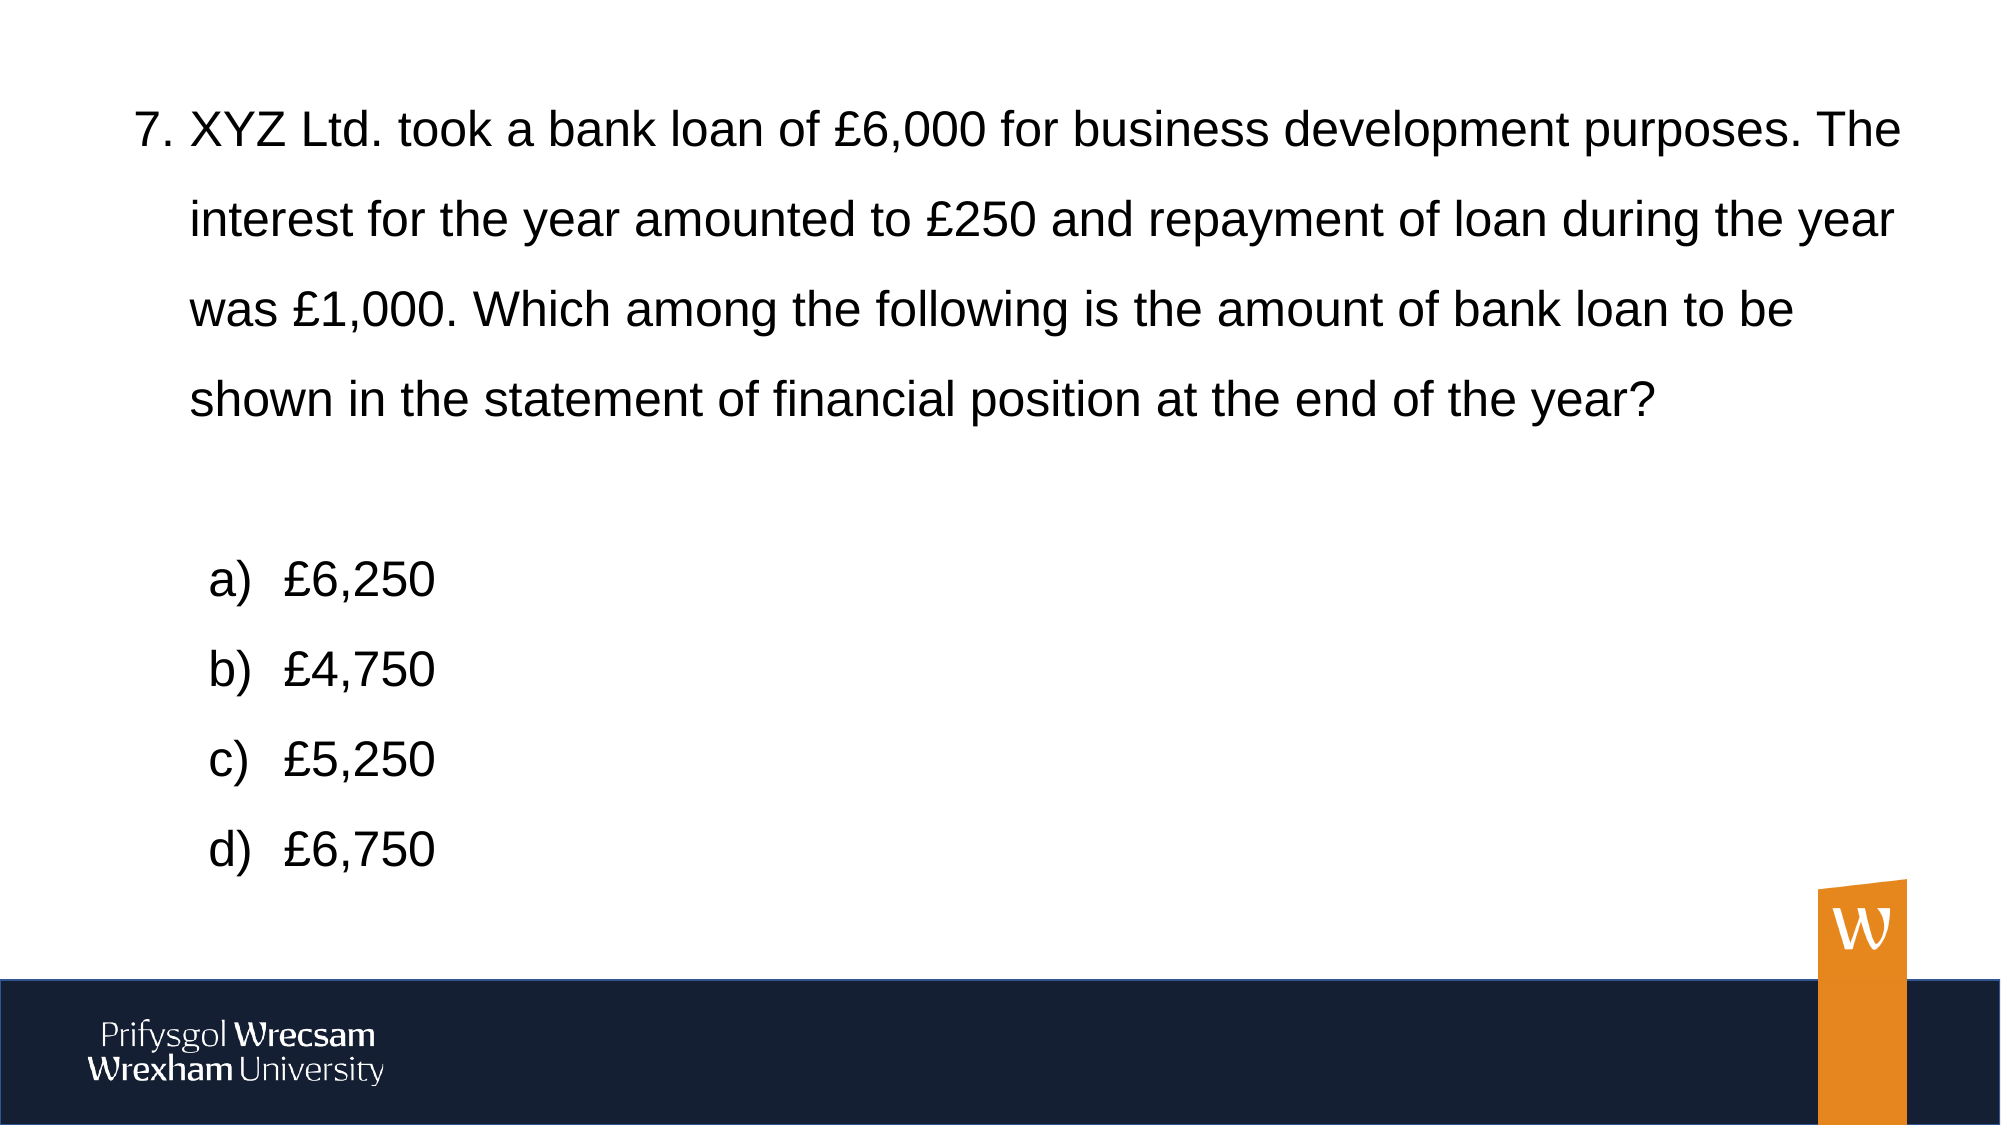

XYZ Ltd. took a bank loan of £6,000 for business development purposes. The interest for the year amounted to £250 and repayment of loan during the year was £1,000. Which among the following is the amount of bank loan to be shown in the statement of financial position at the end of the year?

£6,250
£4,750
£5,250
£6,750